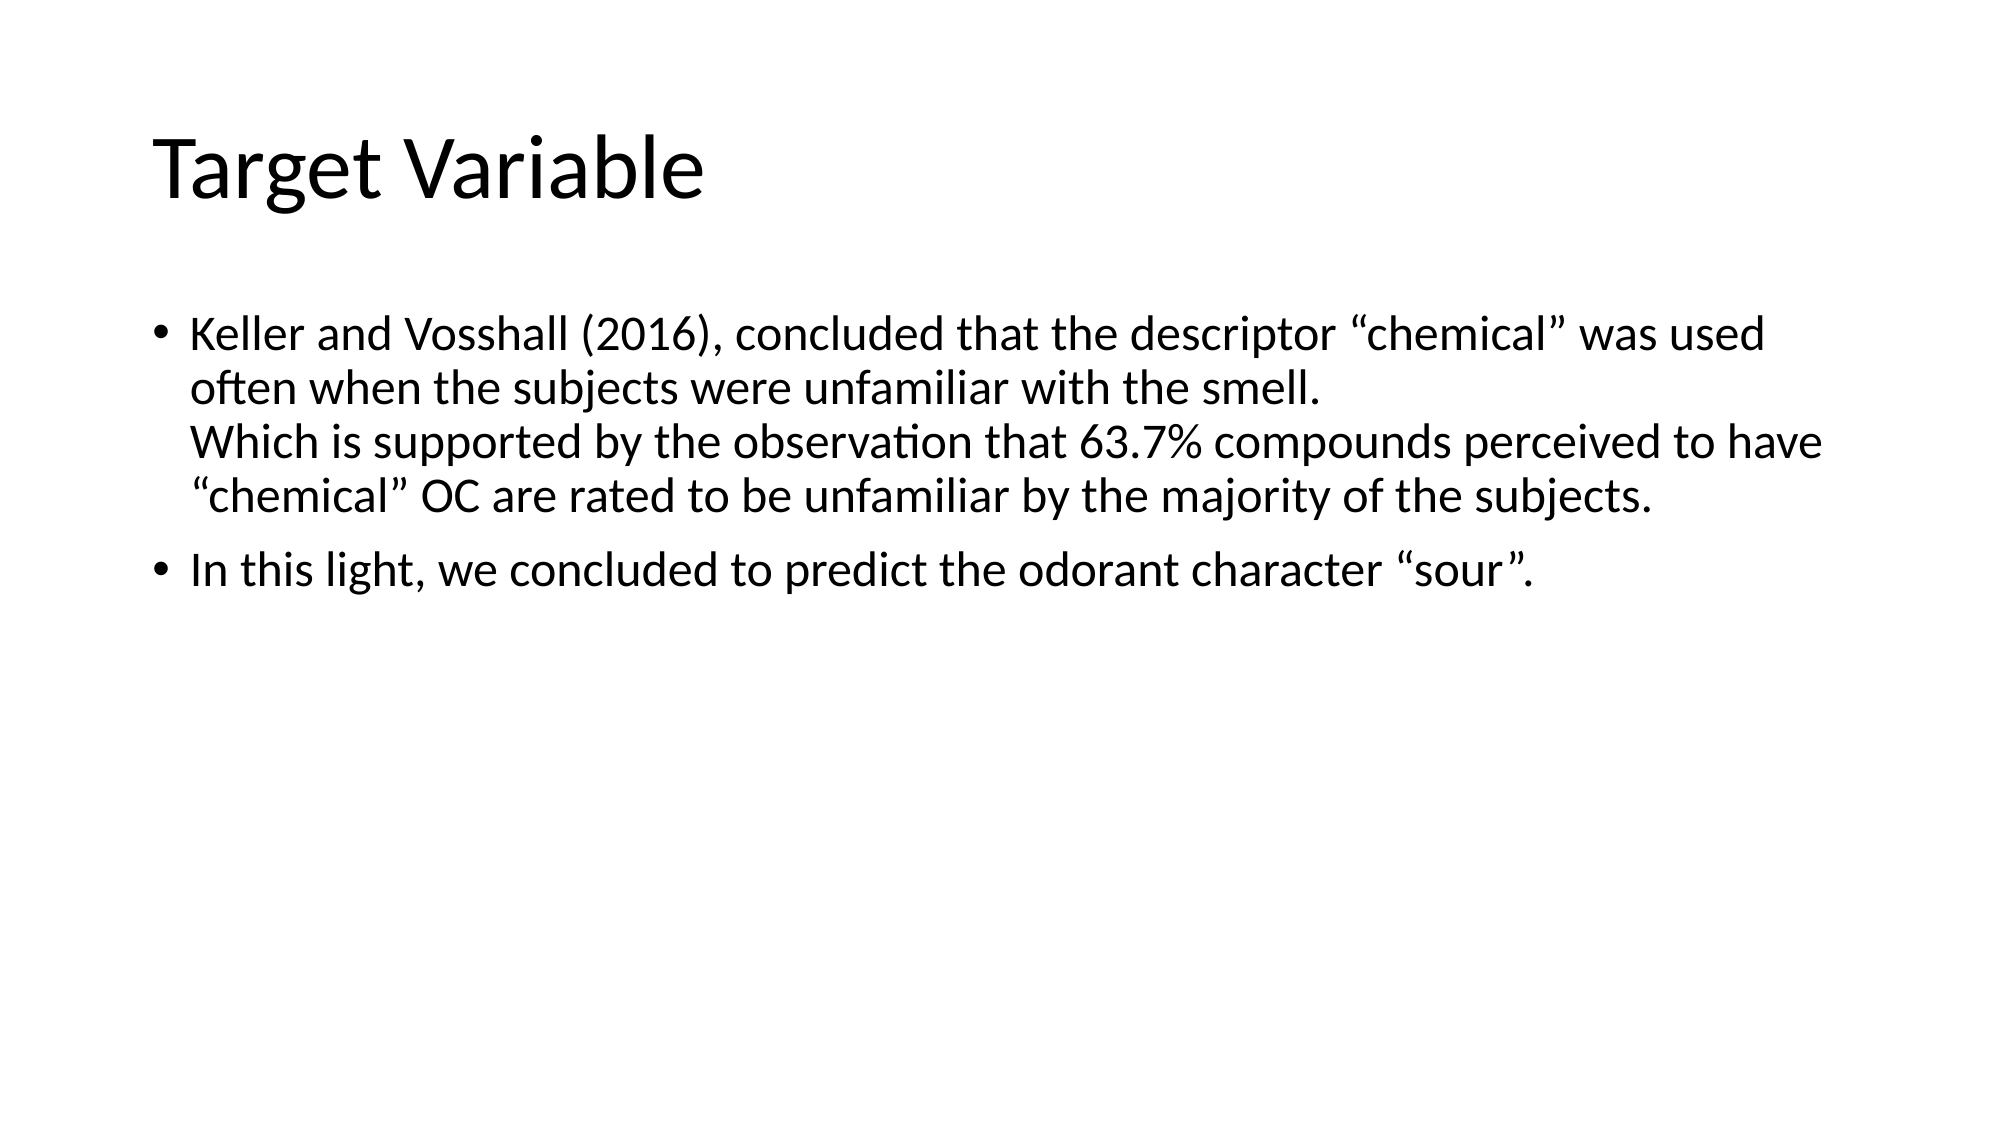

# Target Variable
Keller and Vosshall (2016), concluded that the descriptor “chemical” was used often when the subjects were unfamiliar with the smell.
Which is supported by the observation that 63.7% compounds perceived to have “chemical” OC are rated to be unfamiliar by the majority of the subjects.
In this light, we concluded to predict the odorant character “sour”.